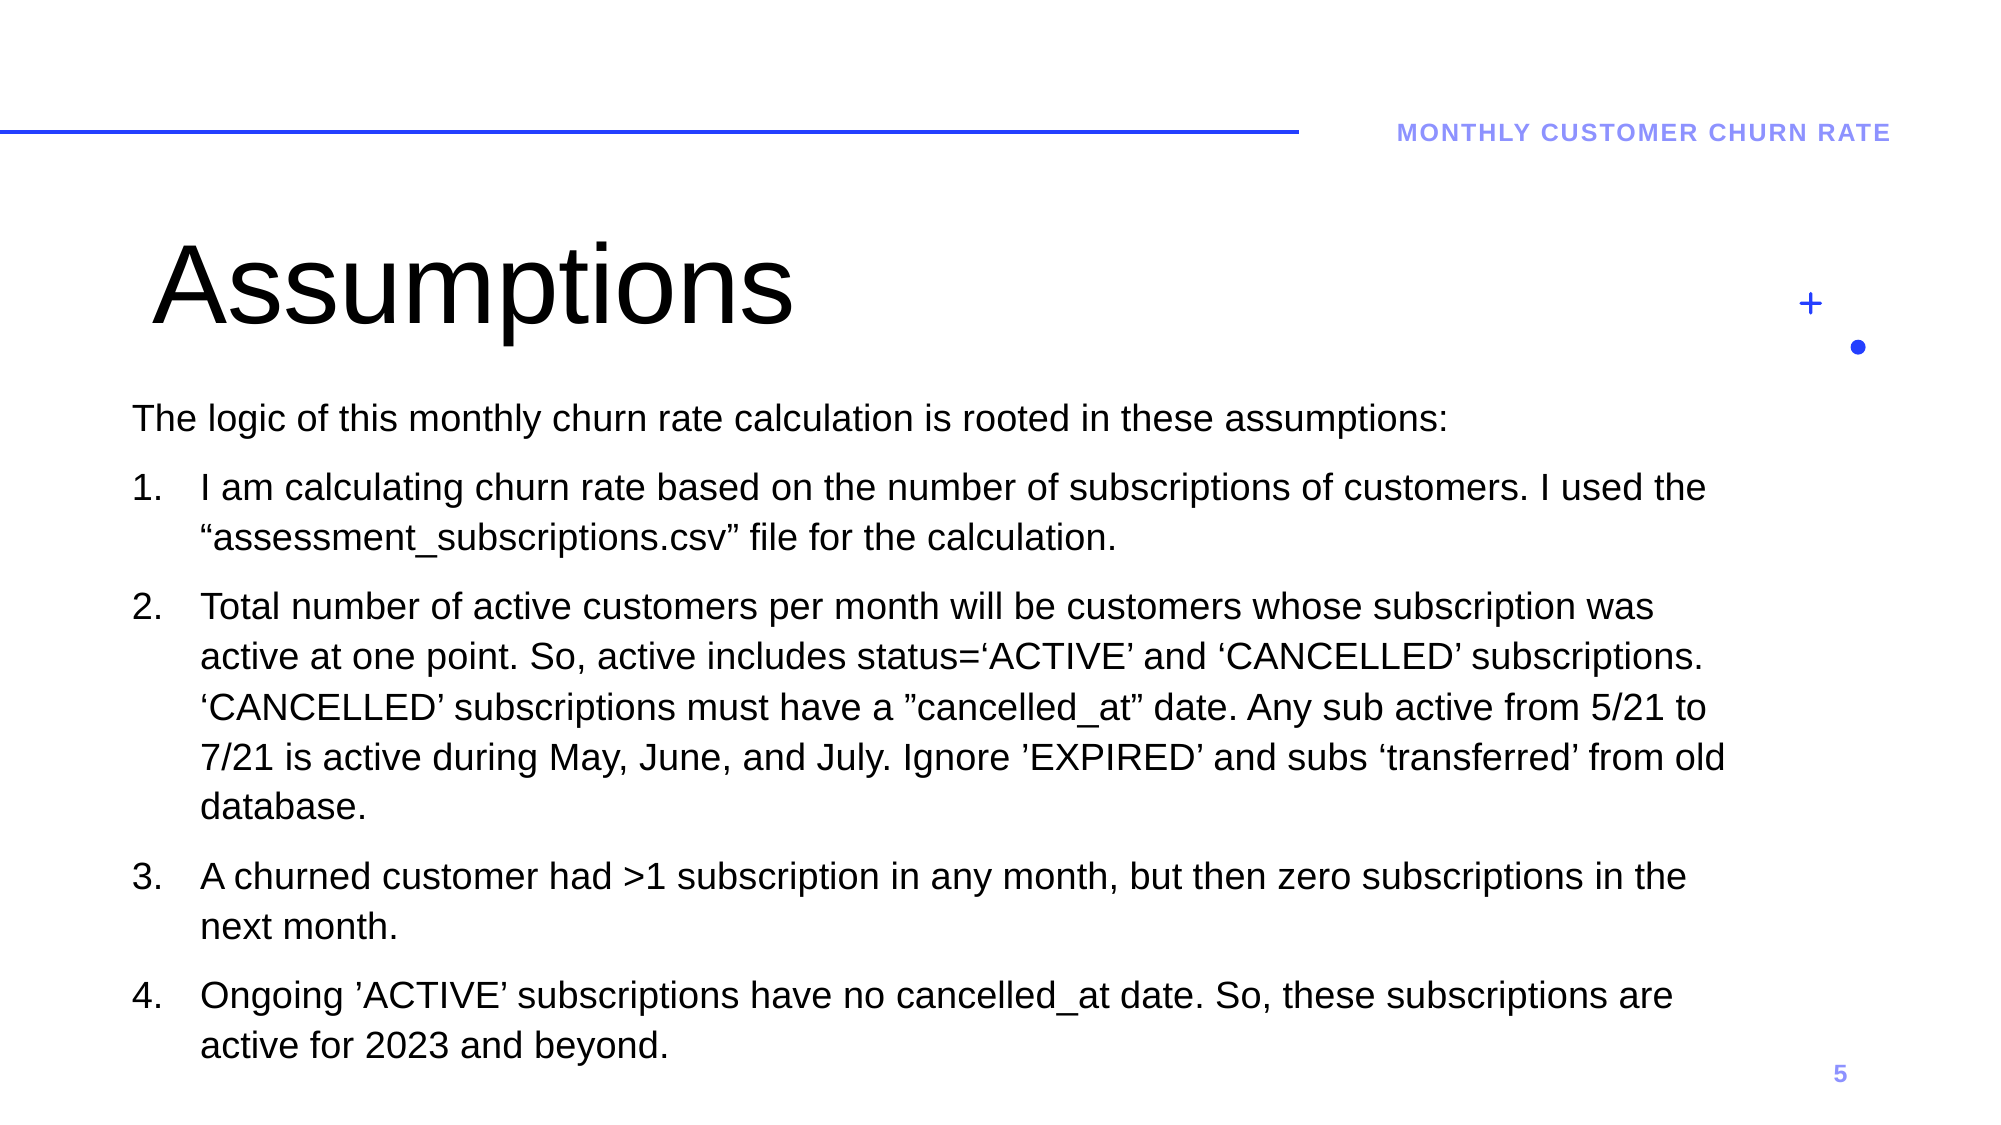

Monthly Customer Churn Rate
# Assumptions
The logic of this monthly churn rate calculation is rooted in these assumptions:
I am calculating churn rate based on the number of subscriptions of customers. I used the “assessment_subscriptions.csv” file for the calculation.
Total number of active customers per month will be customers whose subscription was active at one point. So, active includes status=‘ACTIVE’ and ‘CANCELLED’ subscriptions. ‘CANCELLED’ subscriptions must have a ”cancelled_at” date. Any sub active from 5/21 to 7/21 is active during May, June, and July. Ignore ’EXPIRED’ and subs ‘transferred’ from old database.
A churned customer had >1 subscription in any month, but then zero subscriptions in the next month.
Ongoing ’ACTIVE’ subscriptions have no cancelled_at date. So, these subscriptions are active for 2023 and beyond.

5